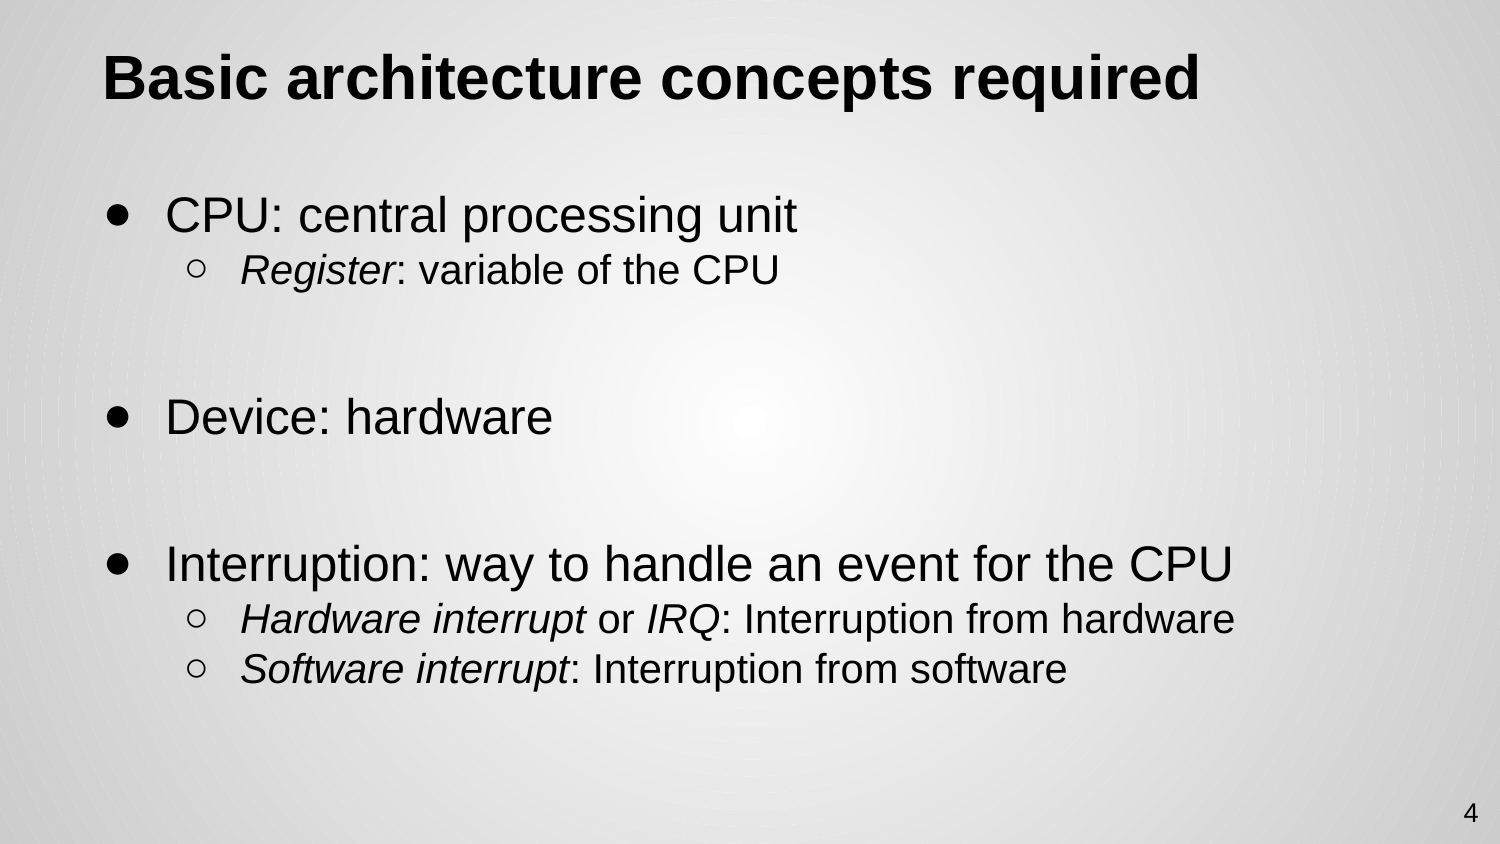

# Basic architecture concepts required
CPU: central processing unit
Register: variable of the CPU

Device: hardware

Interruption: way to handle an event for the CPU
Hardware interrupt or IRQ: Interruption from hardware
Software interrupt: Interruption from software

4